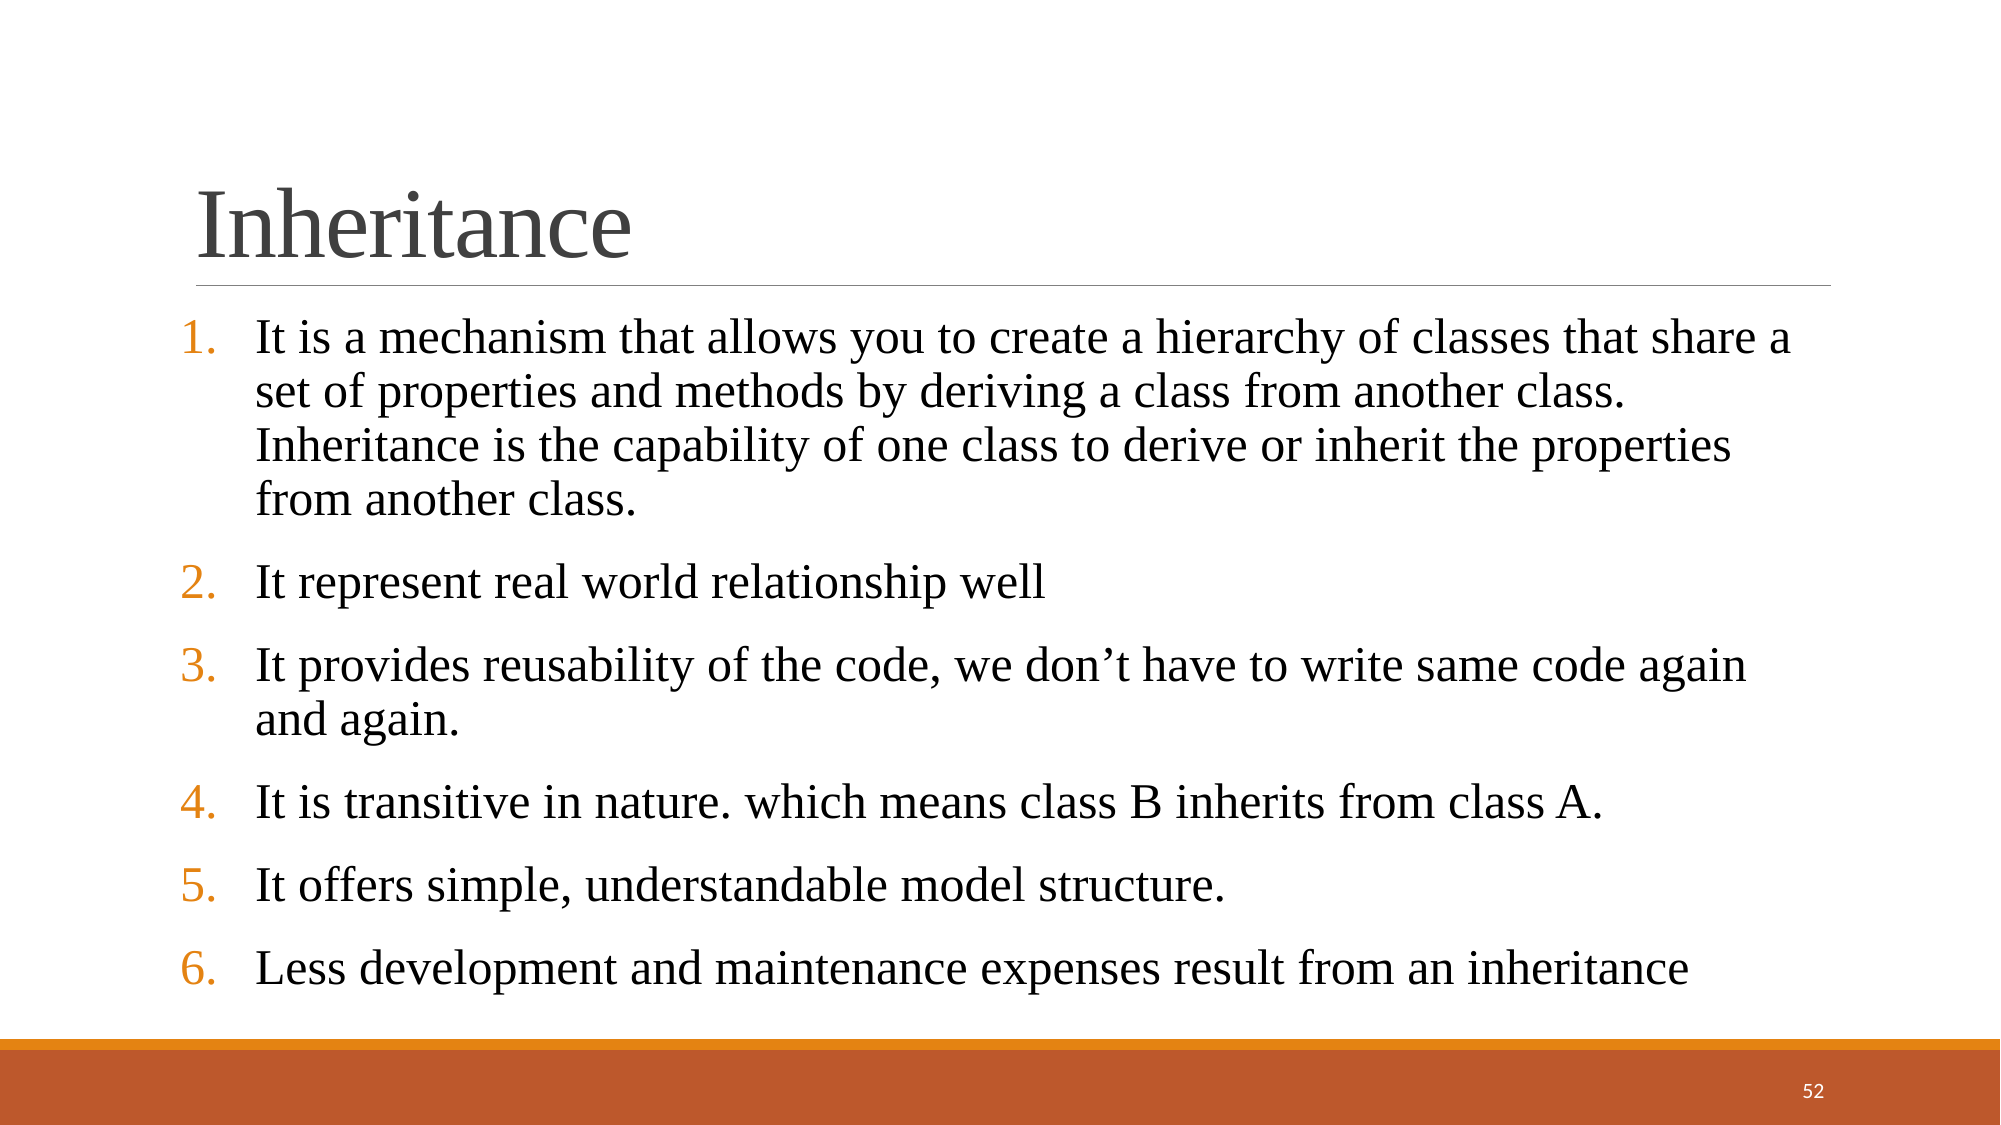

# Inheritance
It is a mechanism that allows you to create a hierarchy of classes that share a set of properties and methods by deriving a class from another class. Inheritance is the capability of one class to derive or inherit the properties from another class.
It represent real world relationship well
It provides reusability of the code, we don’t have to write same code again and again.
It is transitive in nature. which means class B inherits from class A.
It offers simple, understandable model structure.
Less development and maintenance expenses result from an inheritance
52